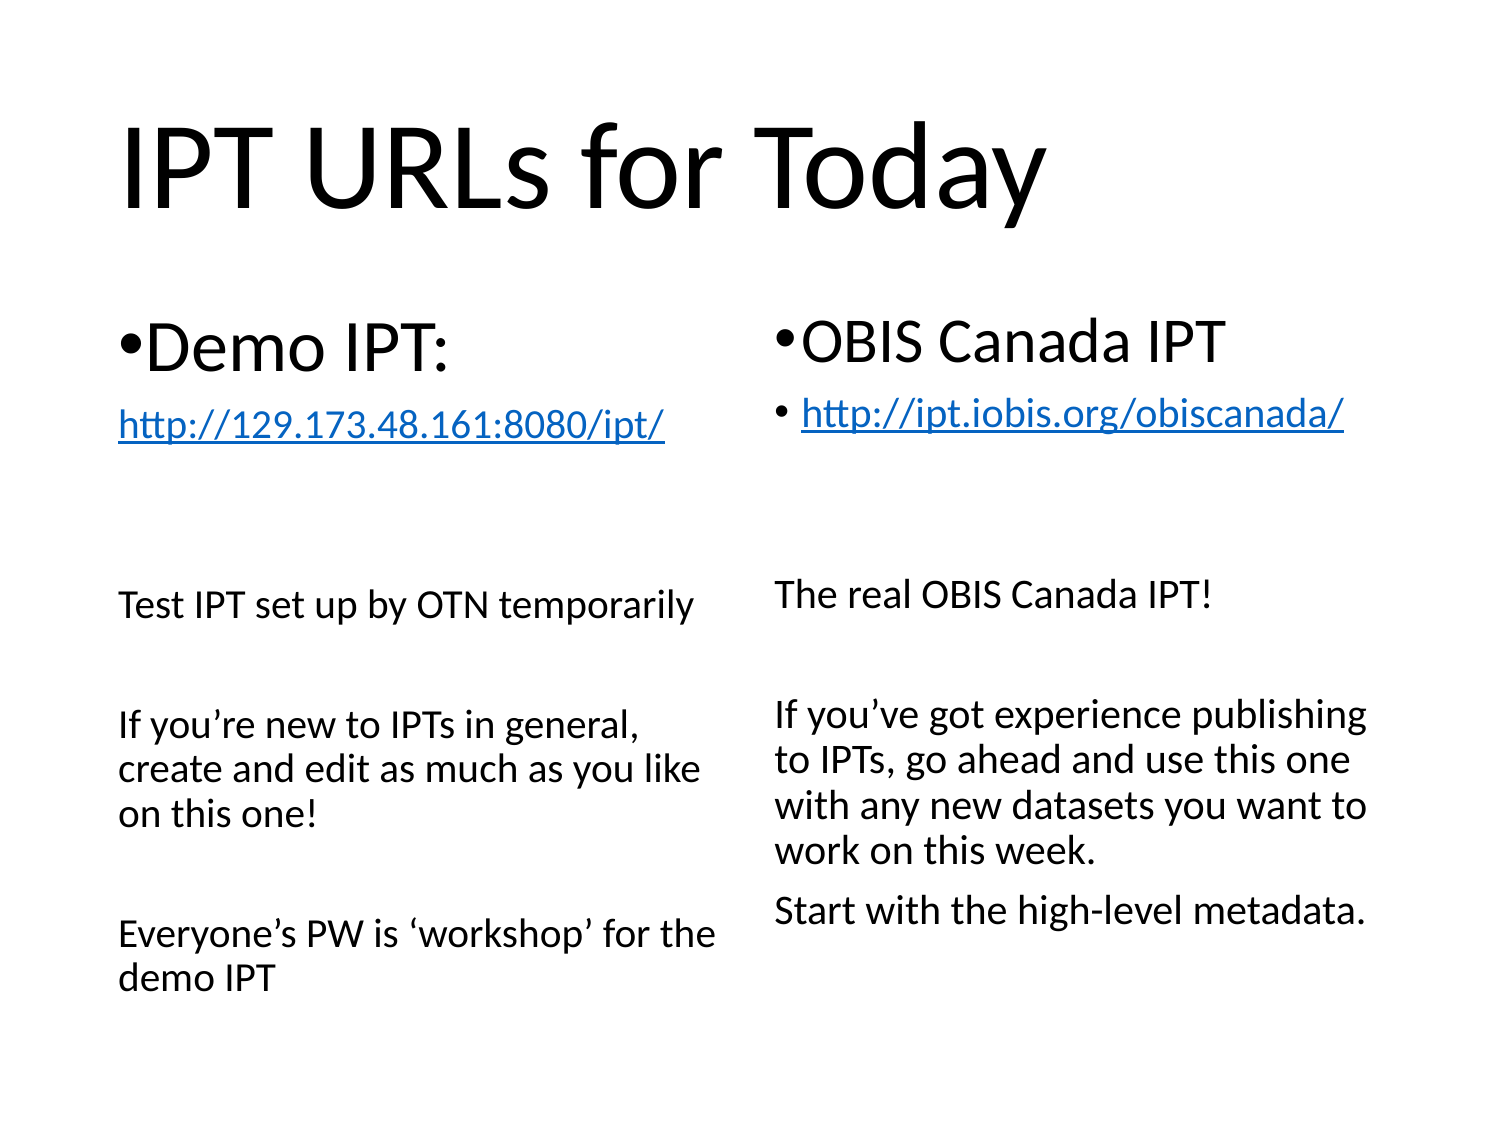

# IPT URLs for Today
Demo IPT:
http://129.173.48.161:8080/ipt/

Test IPT set up by OTN temporarily

If you’re new to IPTs in general, create and edit as much as you like on this one!

Everyone’s PW is ‘workshop’ for the demo IPT
OBIS Canada IPT
http://ipt.iobis.org/obiscanada/

The real OBIS Canada IPT!

If you’ve got experience publishing to IPTs, go ahead and use this one with any new datasets you want to work on this week.
Start with the high-level metadata.